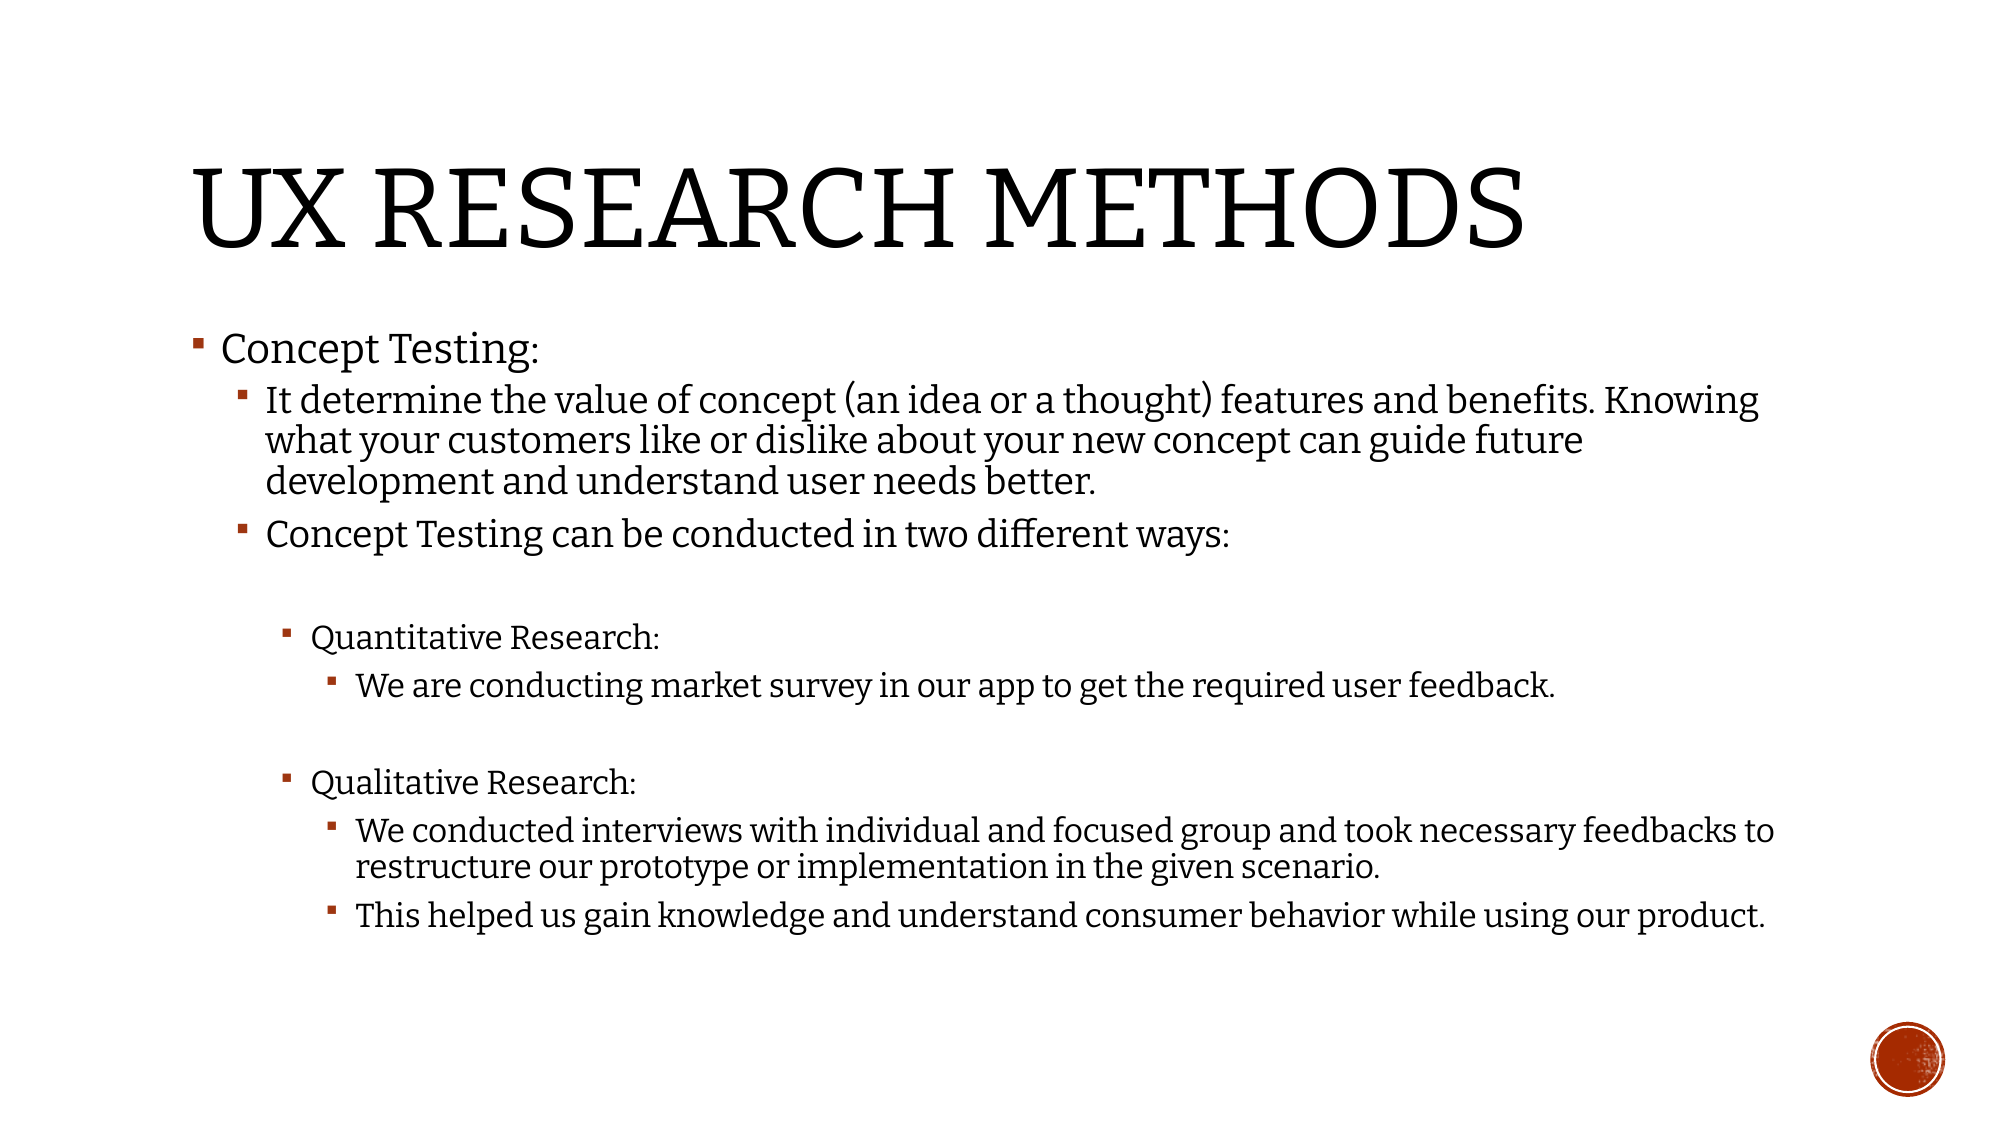

# UX Research methods
Concept Testing:
It determine the value of concept (an idea or a thought) features and benefits. Knowing what your customers like or dislike about your new concept can guide future development and understand user needs better.
Concept Testing can be conducted in two different ways:

Quantitative Research:
We are conducting market survey in our app to get the required user feedback.

Qualitative Research:
We conducted interviews with individual and focused group and took necessary feedbacks to restructure our prototype or implementation in the given scenario.
This helped us gain knowledge and understand consumer behavior while using our product.